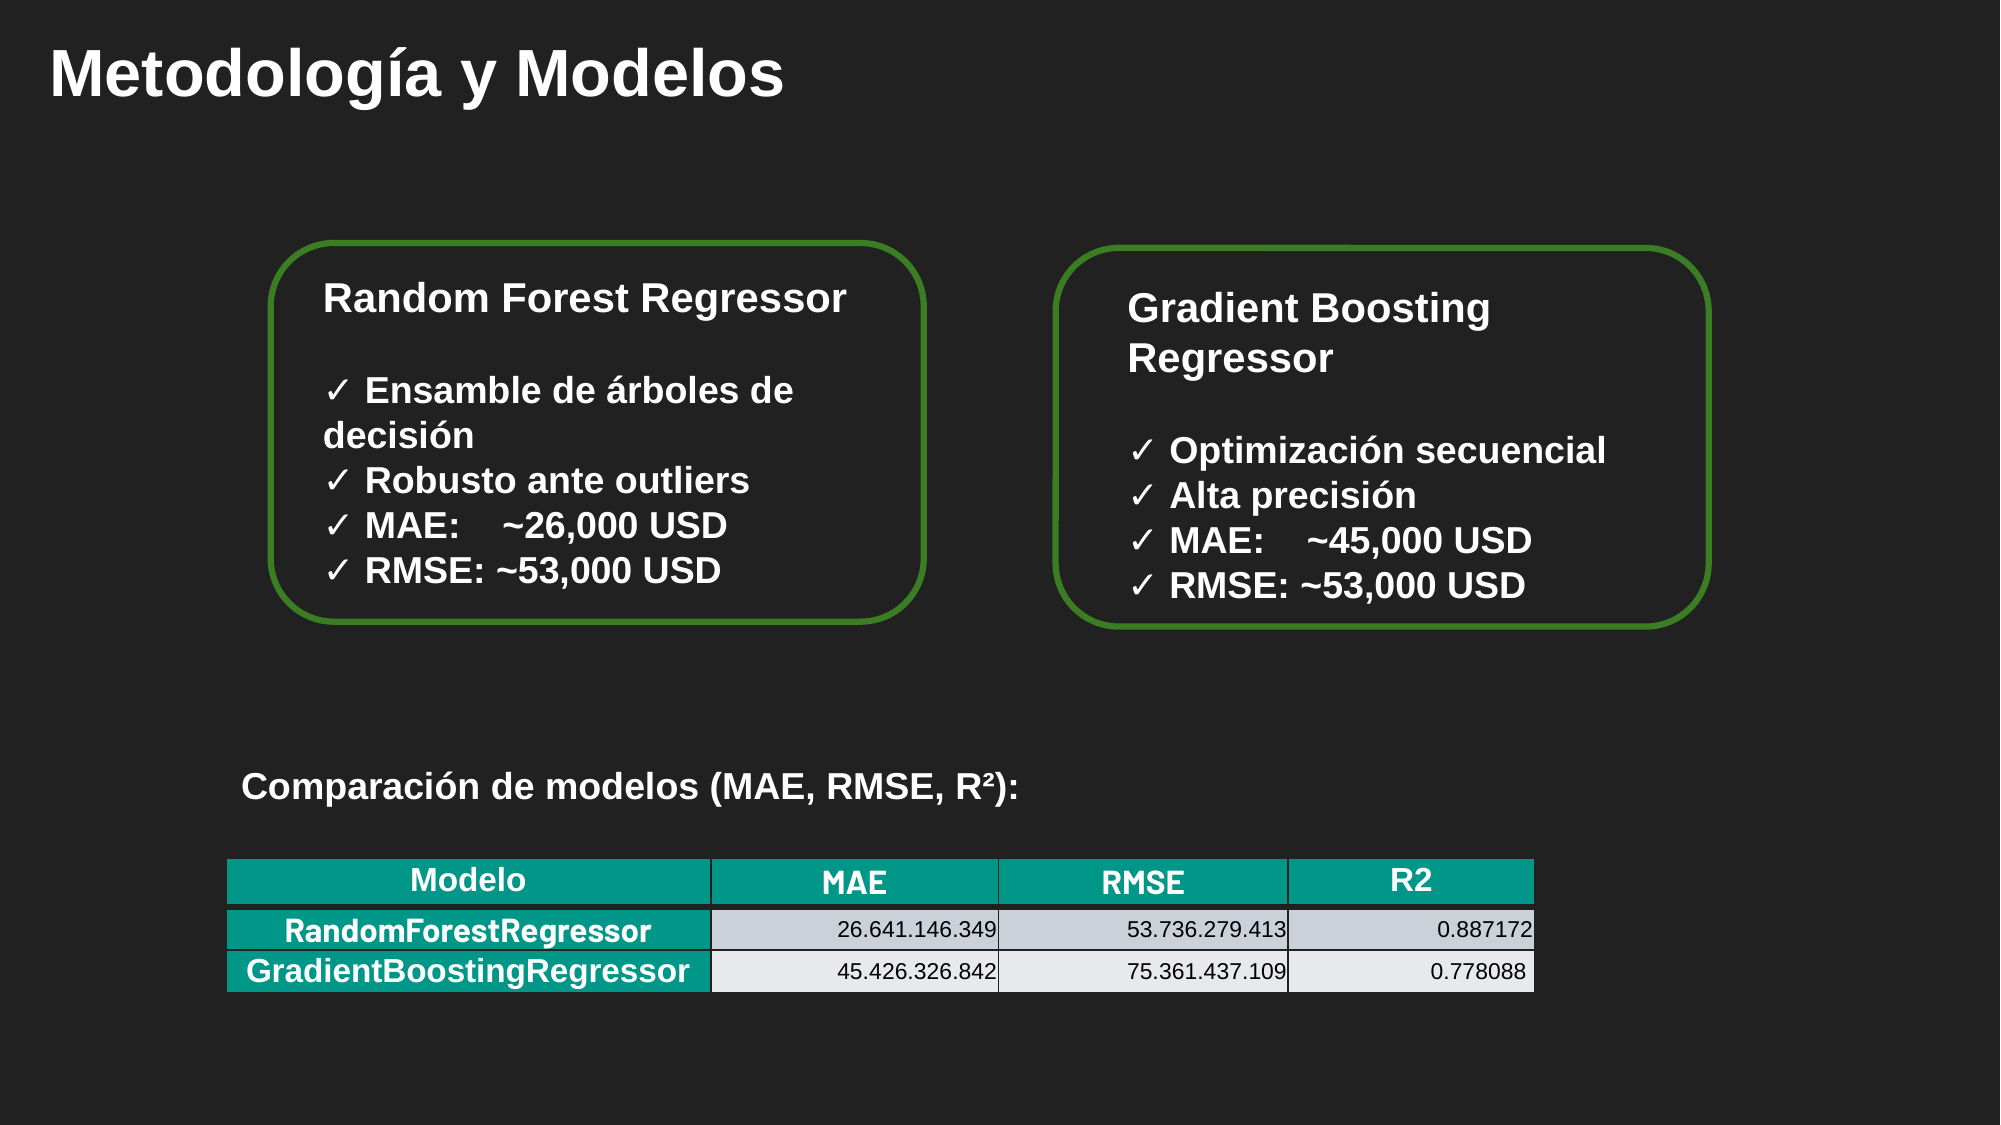

Metodología y Modelos

Random Forest Regressor

✓ Ensamble de árboles de decisión
✓ Robusto ante outliers
✓ MAE:    ~26,000 USD
✓ RMSE: ~53,000 USD

Gradient Boosting Regressor

✓ Optimización secuencial
✓ Alta precisión
✓ MAE:    ~45,000 USD
✓ RMSE: ~53,000 USD

Comparación de modelos (MAE, RMSE, R²):
| Modelo | MAE | RMSE | R2 |
| --- | --- | --- | --- |
| RandomForestRegressor | 26.641.146.349 | 53.736.279.413 | 0.887172 |
| GradientBoostingRegressor | 45.426.326.842 | 75.361.437.109 | 0.778088 |